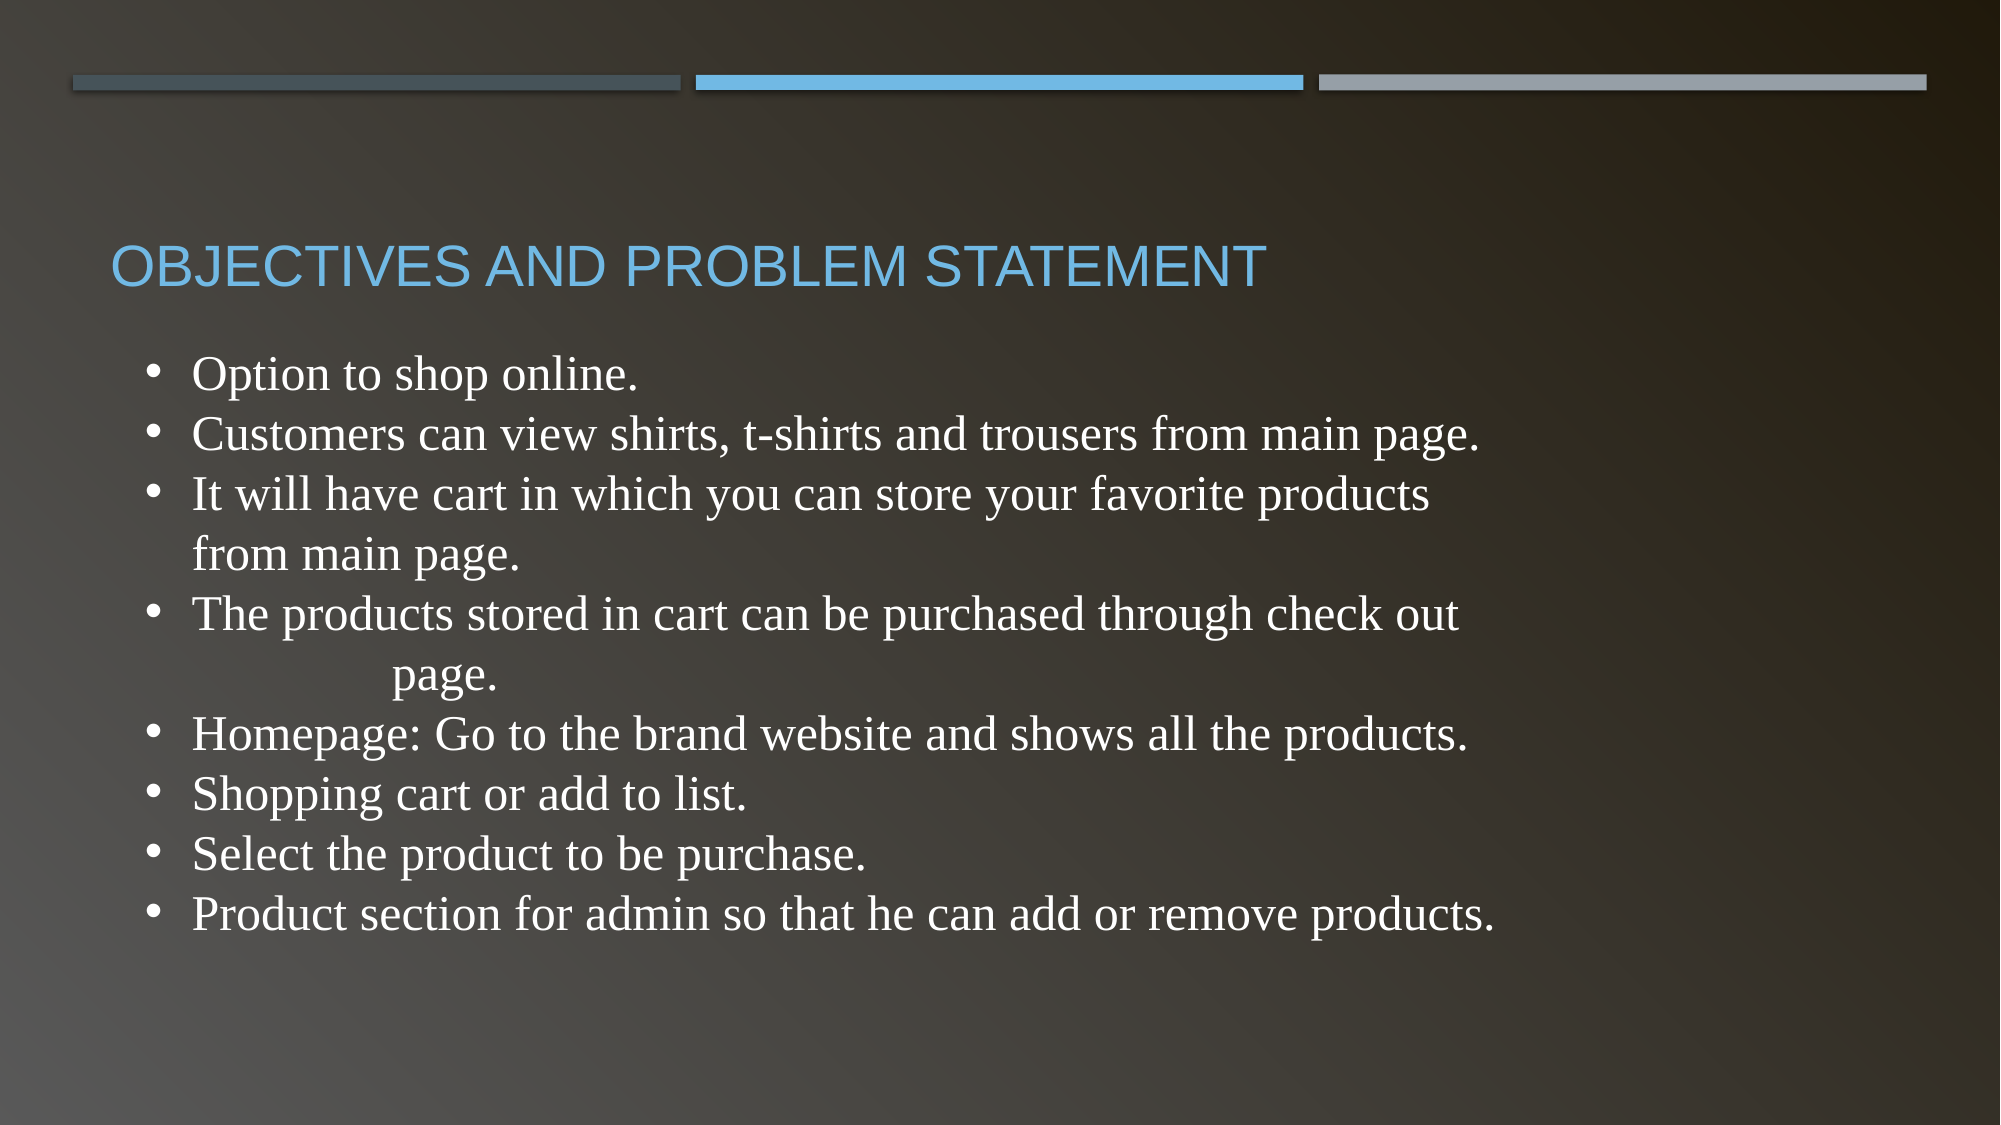

# Objectives and problem statement
Option to shop online.
Customers can view shirts, t-shirts and trousers from main page.
It will have cart in which you can store your favorite products         from main page.
The products stored in cart can be purchased through check out                         page.
Homepage: Go to the brand website and shows all the products.
Shopping cart or add to list.
Select the product to be purchase.
Product section for admin so that he can add or remove products.